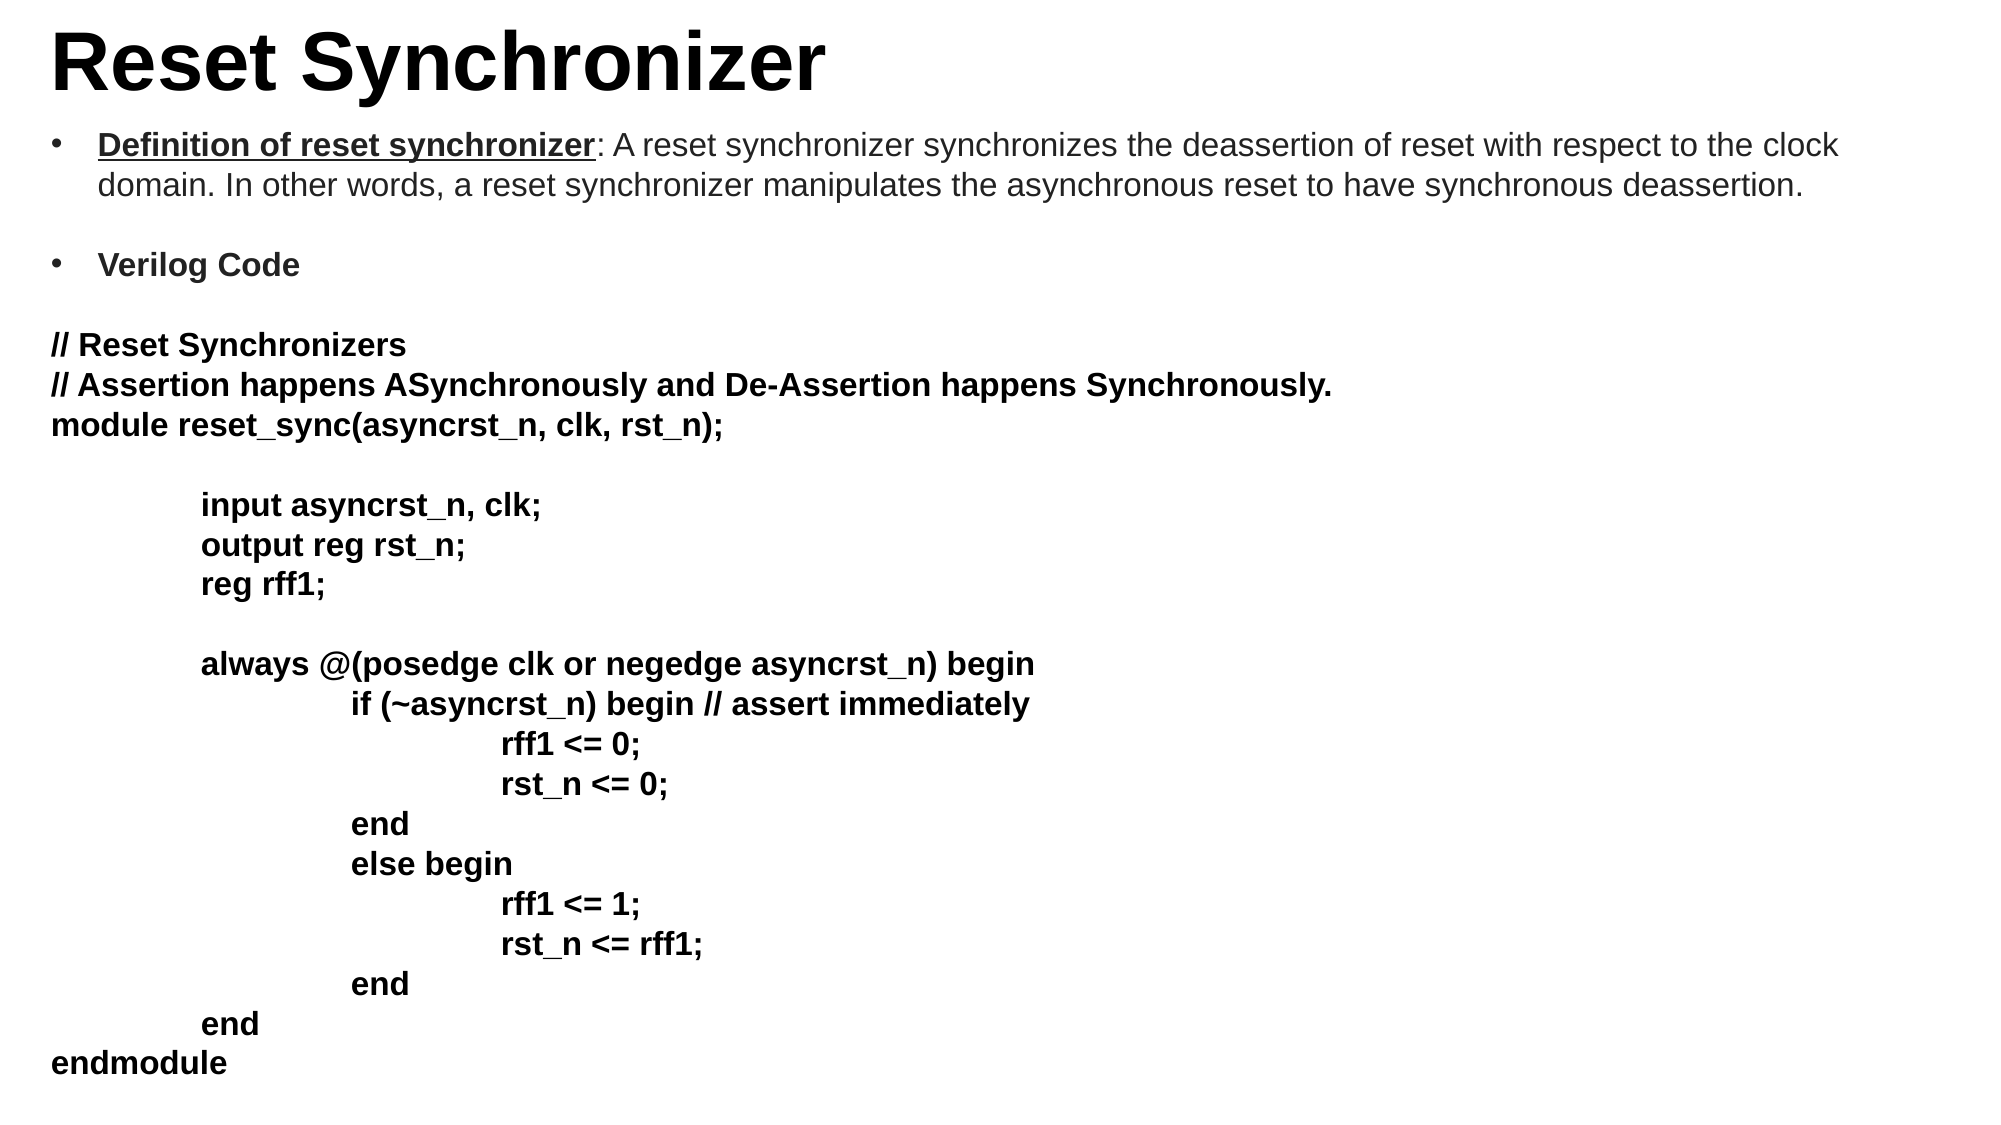

# Reset Synchronizer
Definition of reset synchronizer: A reset synchronizer synchronizes the deassertion of reset with respect to the clock domain. In other words, a reset synchronizer manipulates the asynchronous reset to have synchronous deassertion.

Verilog Code

// Reset Synchronizers
// Assertion happens ASynchronously and De-Assertion happens Synchronously.
module reset_sync(asyncrst_n, clk, rst_n);

	input asyncrst_n, clk;
	output reg rst_n;
	reg rff1;

	always @(posedge clk or negedge asyncrst_n) begin
		if (~asyncrst_n) begin // assert immediately
			rff1 <= 0;
			rst_n <= 0;
		end
		else begin
			rff1 <= 1;
			rst_n <= rff1;
		end
	end
endmodule